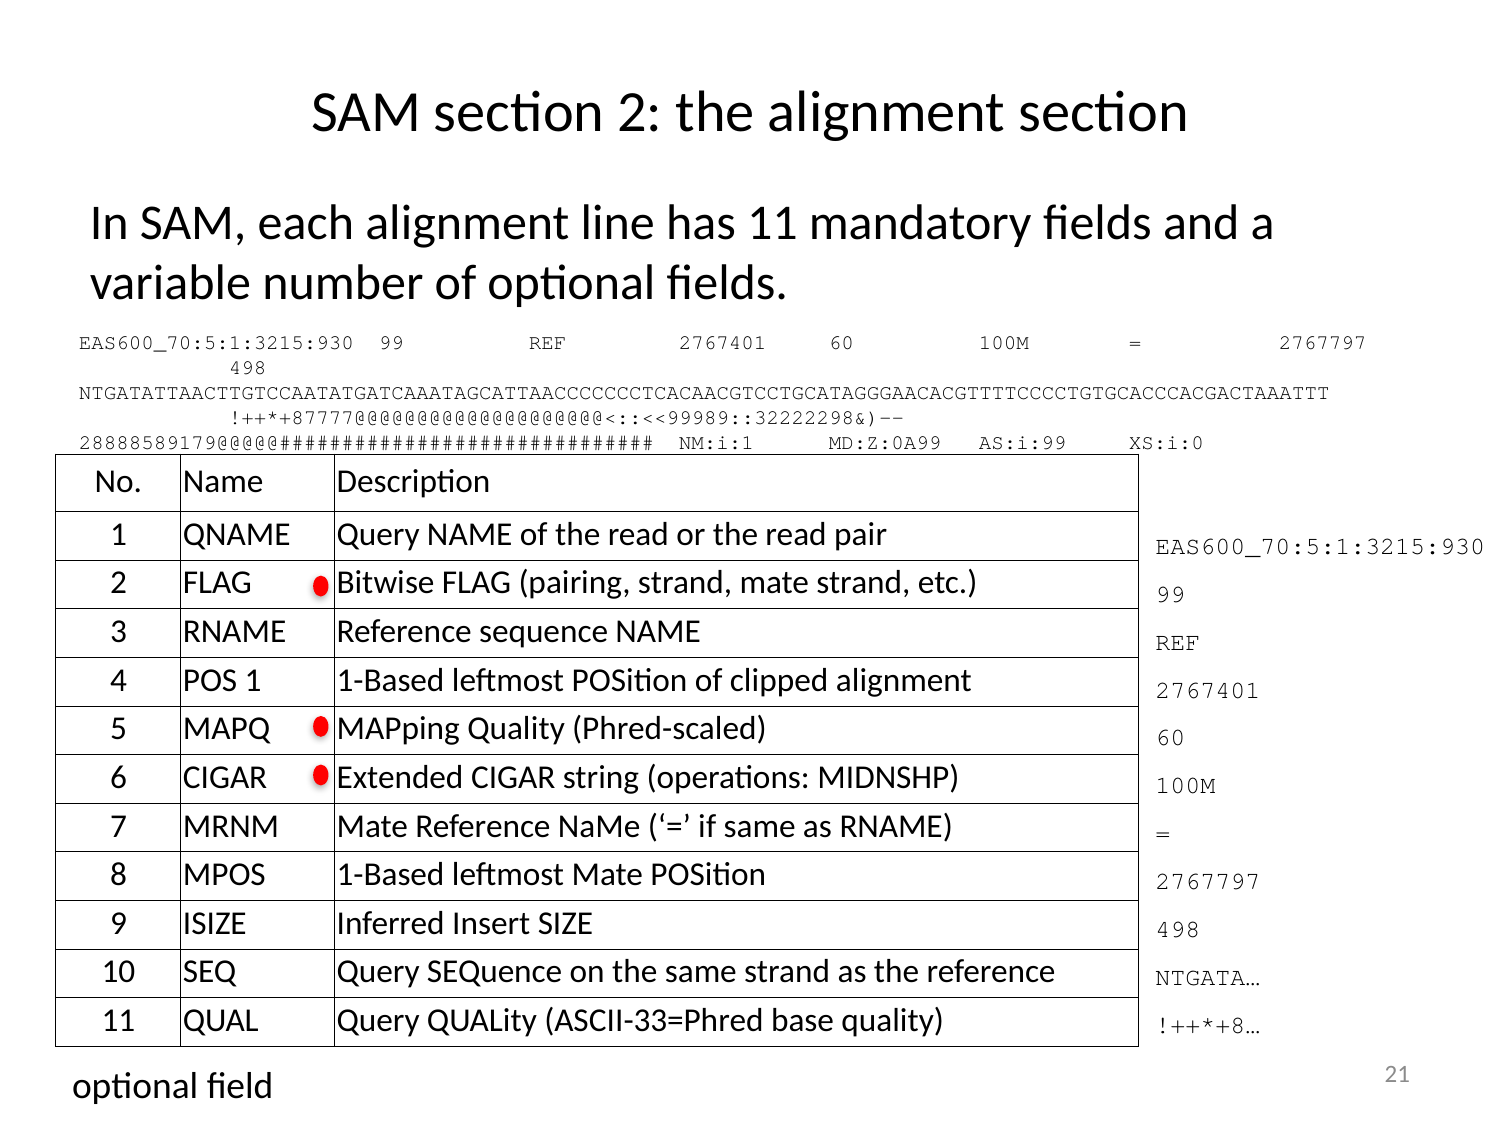

# SAM section 2: the alignment section
In SAM, each alignment line has 11 mandatory fields and a variable number of optional fields.
EAS600_70:5:1:3215:930	99	REF	2767401	60	100M	=	2767797	498	NTGATATTAACTTGTCCAATATGATCAAATAGCATTAACCCCCCCTCACAACGTCCTGCATAGGGAACACGTTTTCCCCTGTGCACCCACGACTAAATTT	!++*+87777@@@@@@@@@@@@@@@@@@@@<::<<99989::32222298&)--28888589179@@@@@##############################	NM:i:1	MD:Z:0A99	AS:i:99	XS:i:0
| No. | Name | Description |
| --- | --- | --- |
| 1 | QNAME | Query NAME of the read or the read pair |
| 2 | FLAG | Bitwise FLAG (pairing, strand, mate strand, etc.) |
| 3 | RNAME | Reference sequence NAME |
| 4 | POS 1 | 1-Based leftmost POSition of clipped alignment |
| 5 | MAPQ | MAPping Quality (Phred-scaled) |
| 6 | CIGAR | Extended CIGAR string (operations: MIDNSHP) |
| 7 | MRNM | Mate Reference NaMe (‘=’ if same as RNAME) |
| 8 | MPOS | 1-Based leftmost Mate POSition |
| 9 | ISIZE | Inferred Insert SIZE |
| 10 | SEQ | Query SEQuence on the same strand as the reference |
| 11 | QUAL | Query QUALity (ASCII-33=Phred base quality) |
EAS600_70:5:1:3215:930
99
REF
2767401
60
100M
=
2767797
498
NTGATA…
!++*+8…

21
optional field